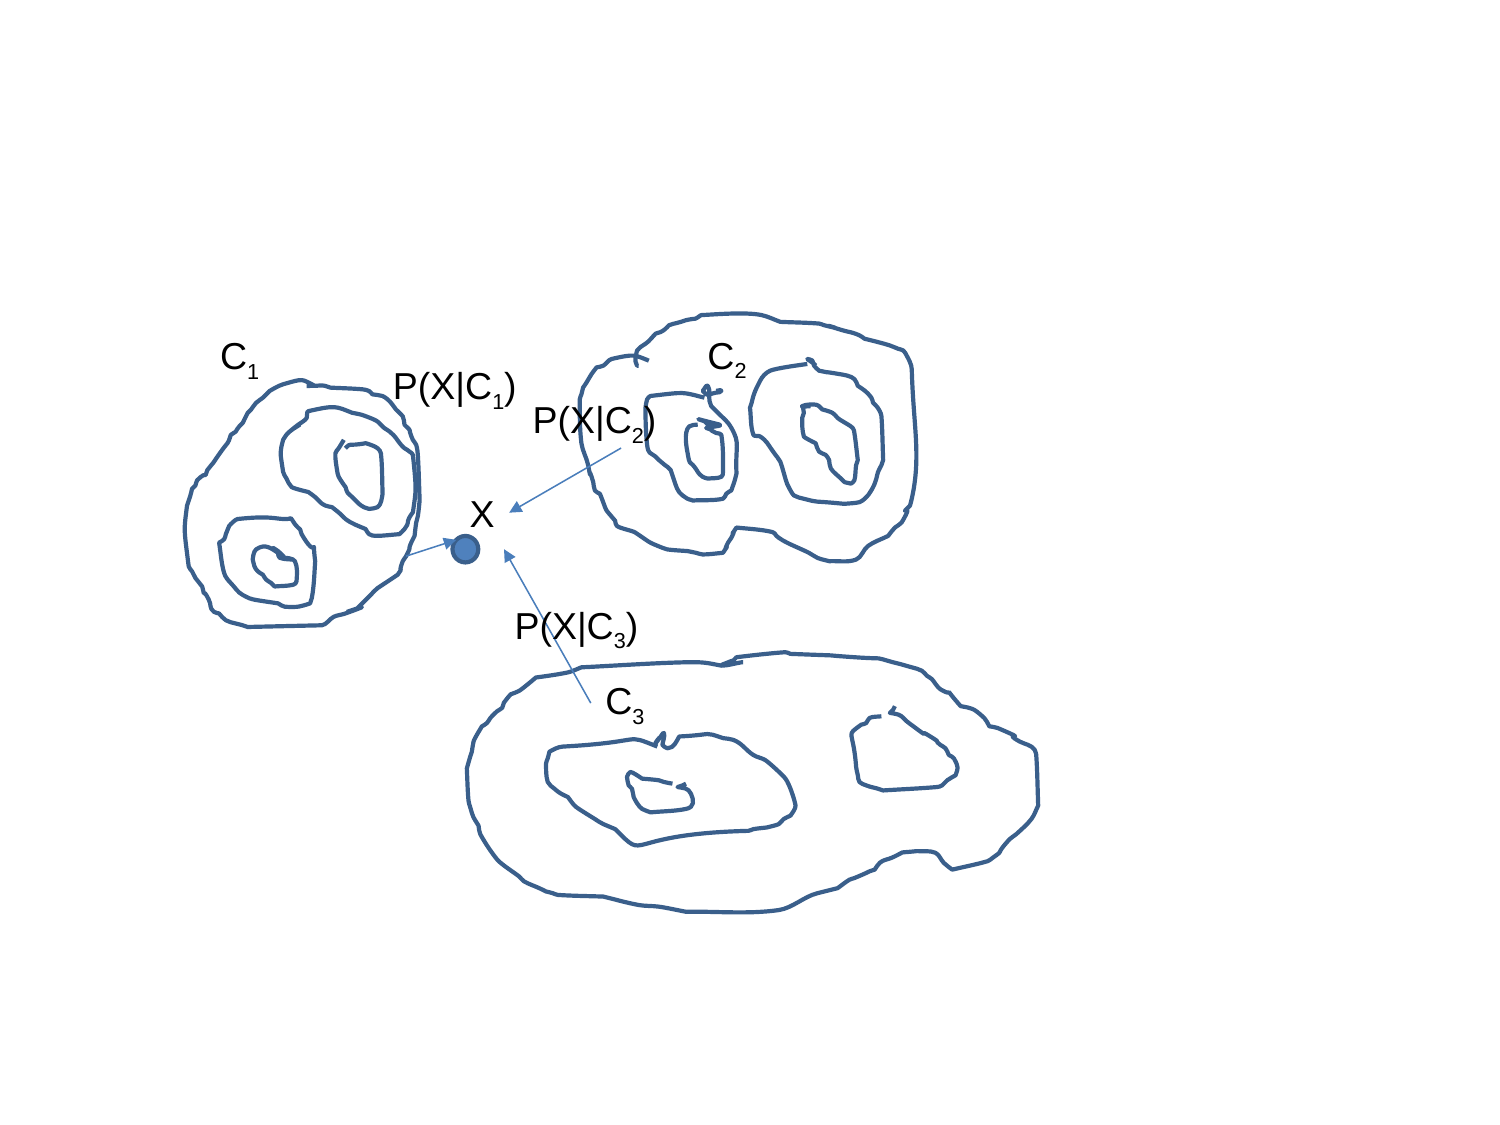

#

C2
C1
P(X|C1)

P(X|C2)

X

P(X|C3)

C3